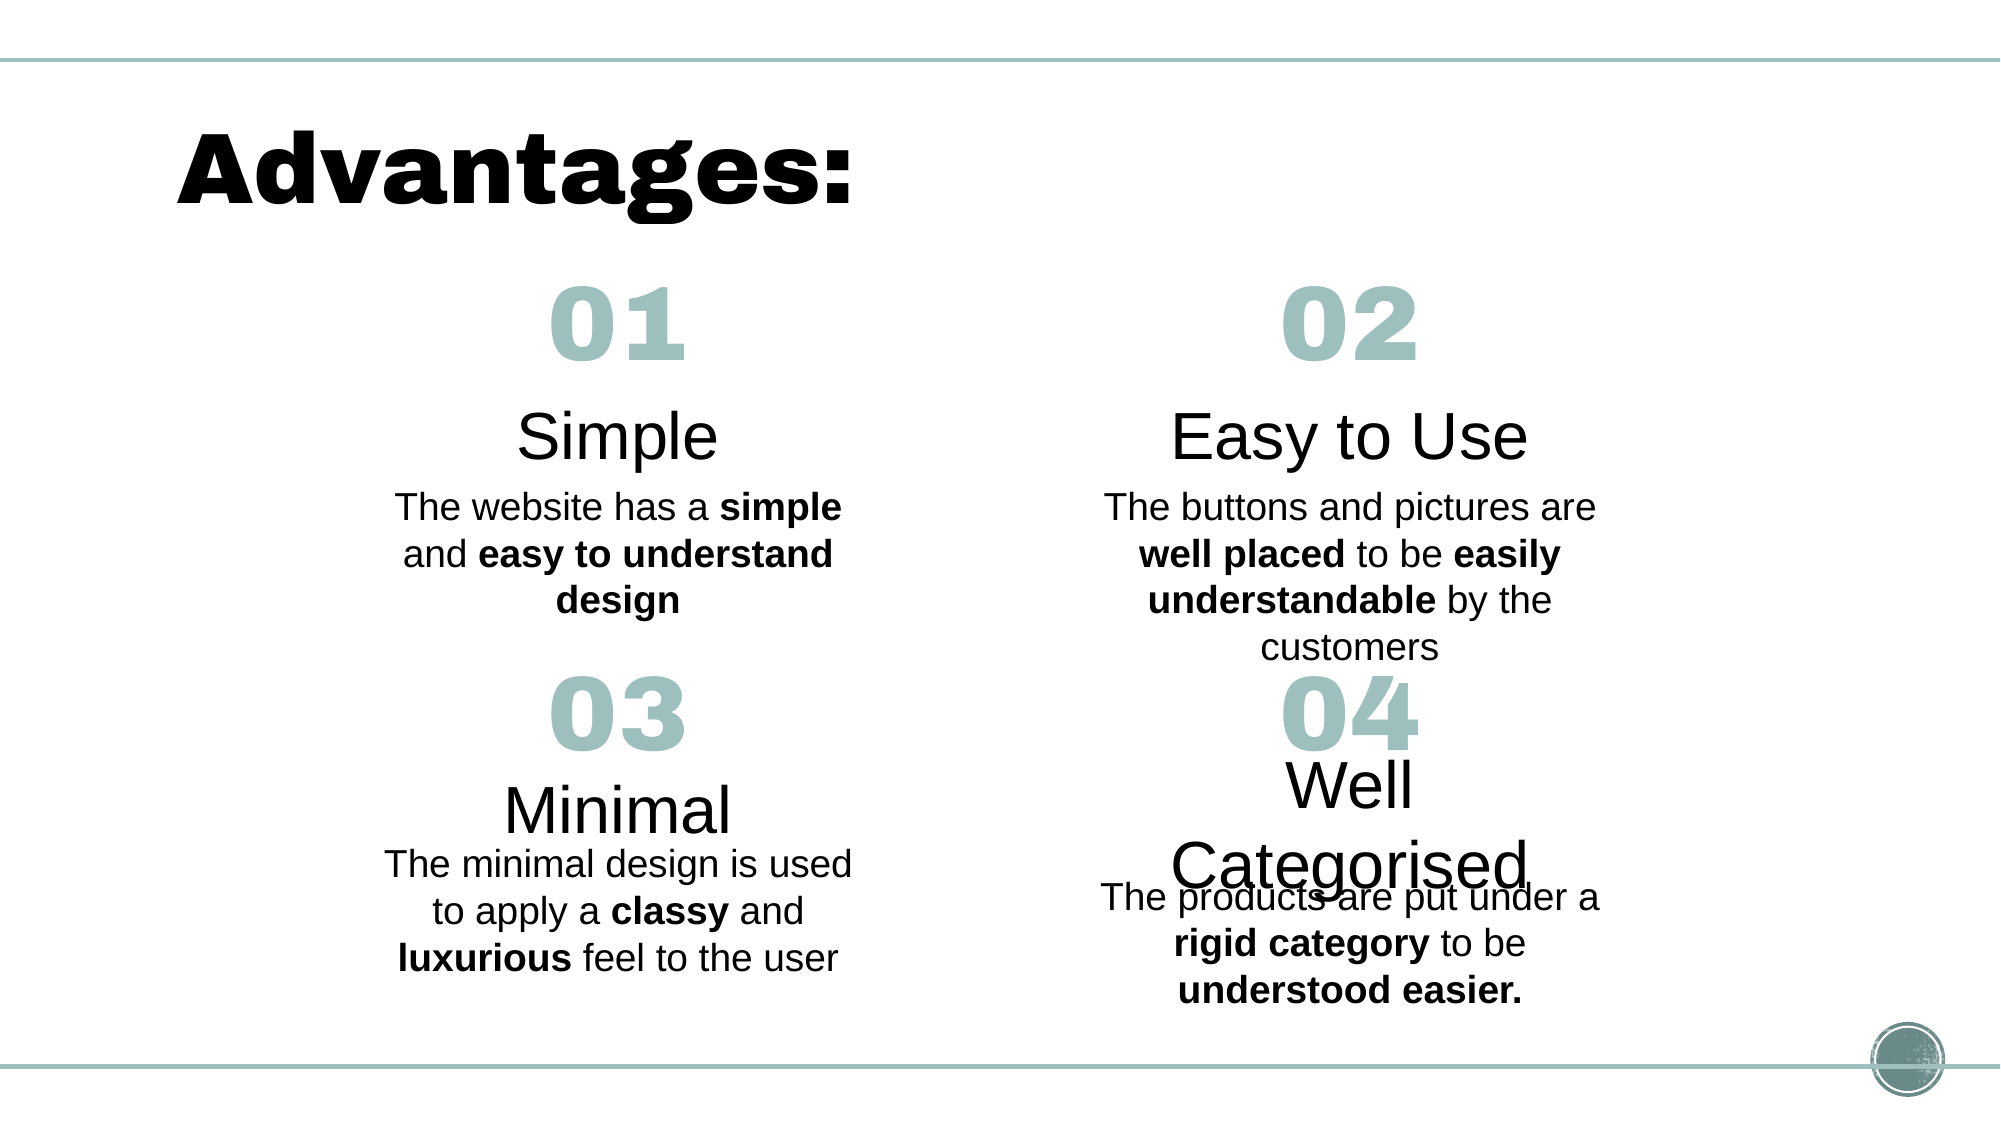

# Advantages:
01
02
Simple
Easy to Use
The website has a simple and easy to understand design
The buttons and pictures are well placed to be easily understandable by the customers
03
04
Minimal
Well Categorised
The minimal design is used to apply a classy and luxurious feel to the user
The products are put under a rigid category to be understood easier.